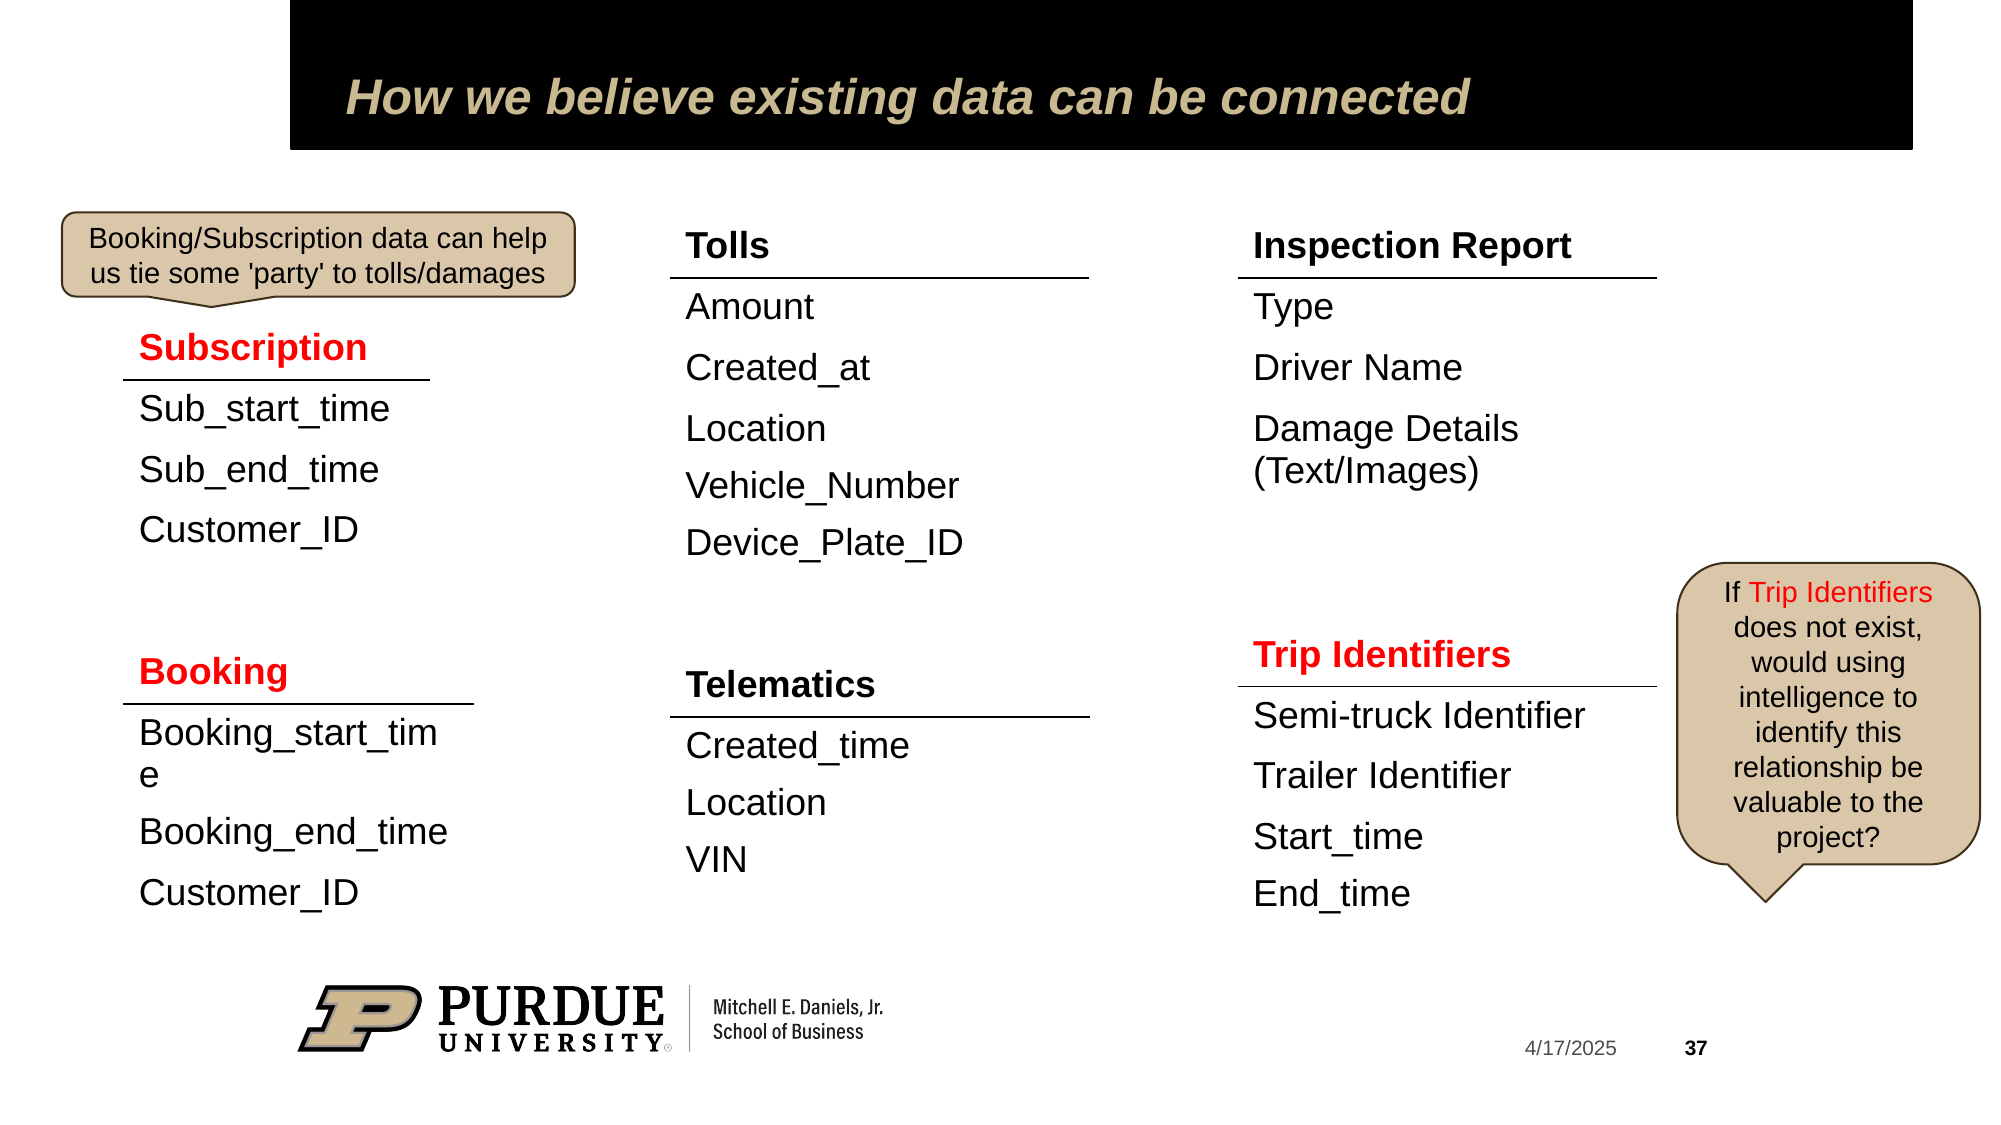

# How we believe existing data can be connected
Booking/Subscription data can help us tie some 'party' to tolls/damages
| Tolls |
| --- |
| Amount |
| Created\_at |
| Location |
| Vehicle\_Number |
| Device\_Plate\_ID |
| Inspection Report |
| --- |
| Type |
| Driver Name |
| Damage Details (Text/Images) |
| Subscription |
| --- |
| Sub\_start\_time |
| Sub\_end\_time |
| Customer\_ID |
If Trip Identifiers does not exist, would using intelligence to identify this relationship be valuable to the project?
| Trip Identifiers |
| --- |
| Semi-truck Identifier |
| Trailer Identifier |
| Start\_time |
| End\_time |
| Booking |
| --- |
| Booking\_start\_time |
| Booking\_end\_time |
| Customer\_ID |
| Telematics |
| --- |
| Created\_time |
| Location |
| VIN |
37
4/17/2025